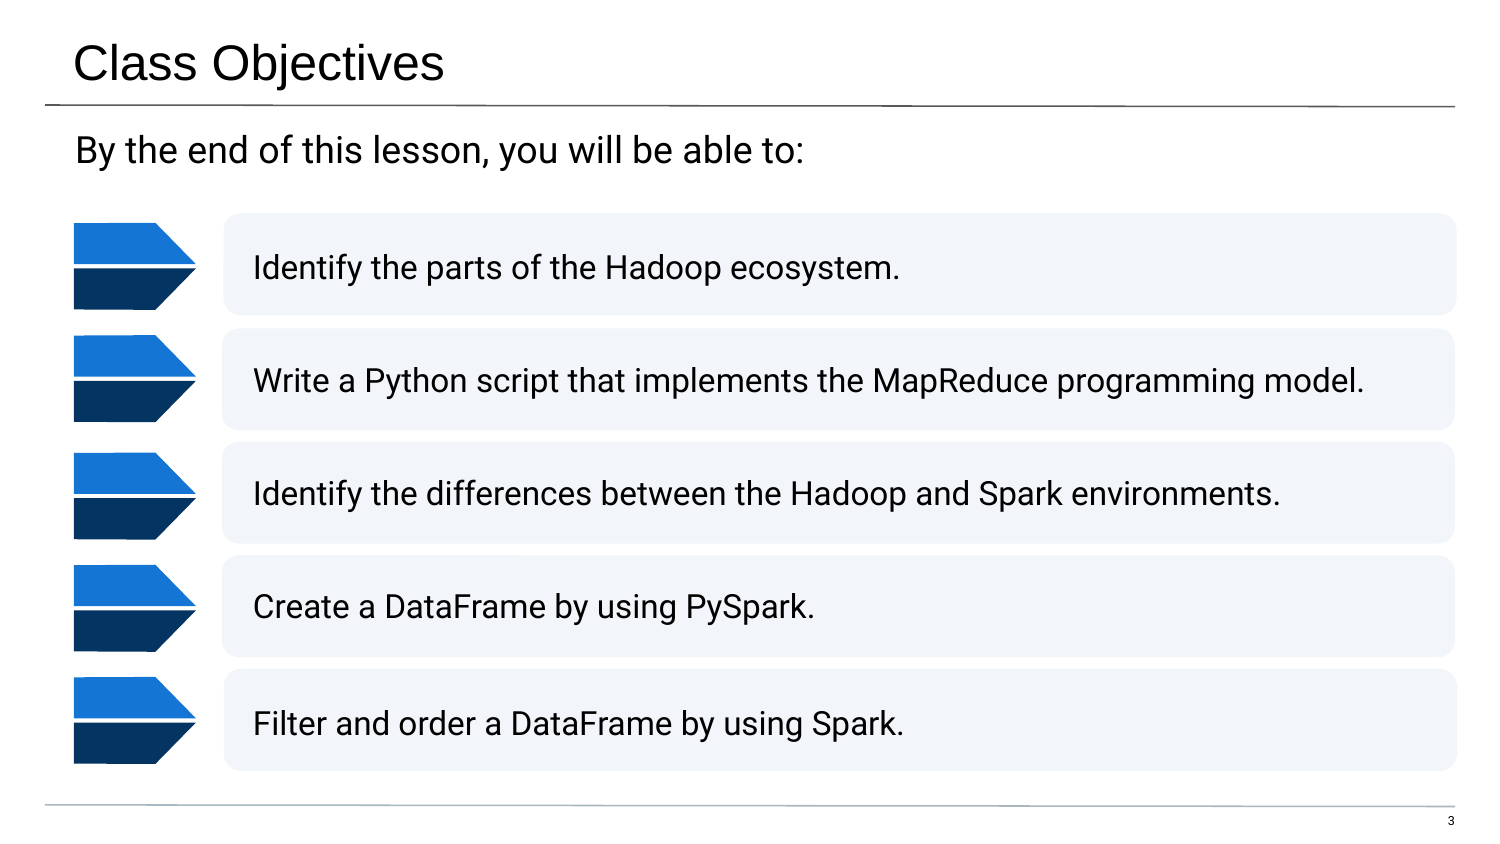

# Class Objectives
By the end of this lesson, you will be able to:
Identify the parts of the Hadoop ecosystem.
Write a Python script that implements the MapReduce programming model.
Identify the differences between the Hadoop and Spark environments.
Create a DataFrame by using PySpark.
Filter and order a DataFrame by using Spark.

3